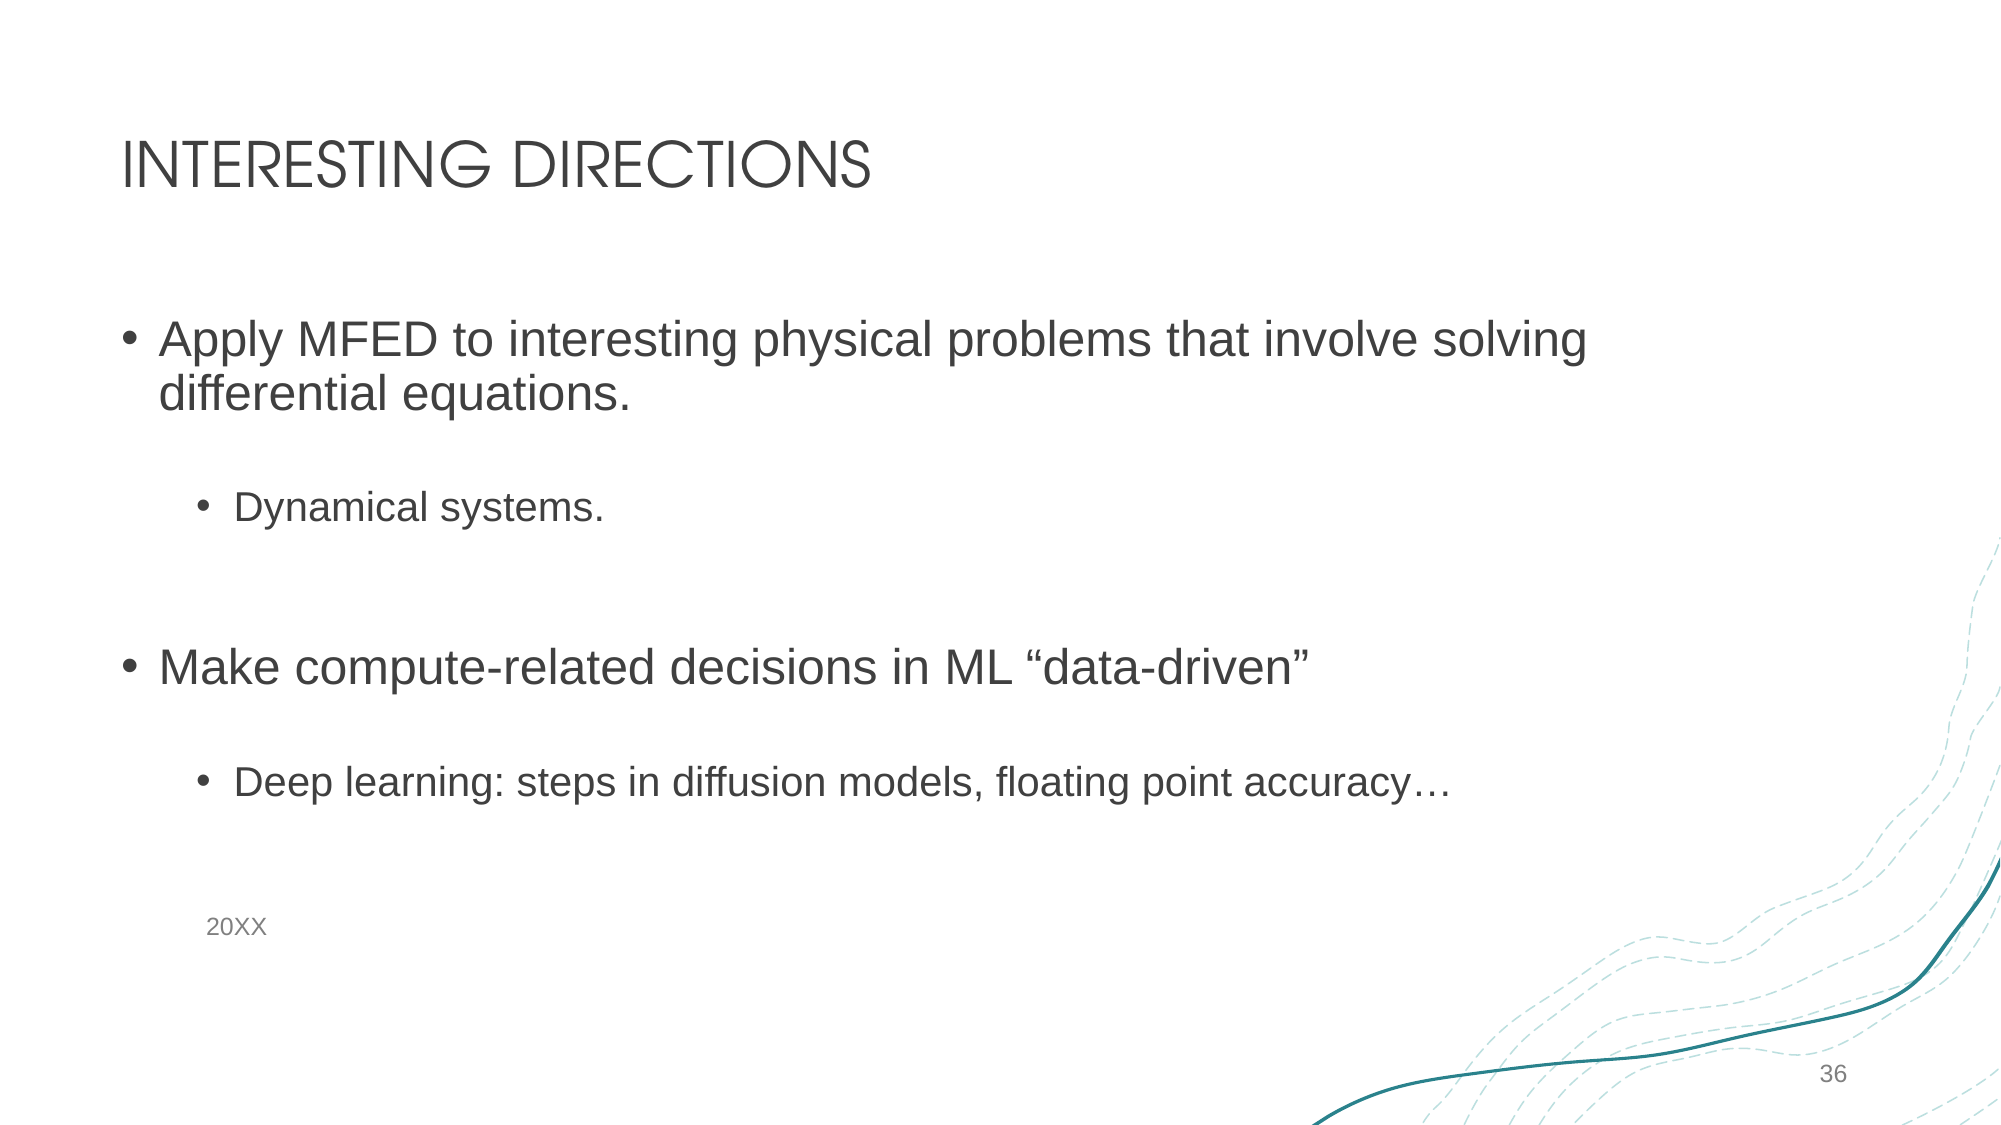

# Interesting directions

Apply MFED to interesting physical problems that involve solving differential equations.
Dynamical systems.
Make compute-related decisions in ML “data-driven”
Deep learning: steps in diffusion models, floating point accuracy…

20XX
36